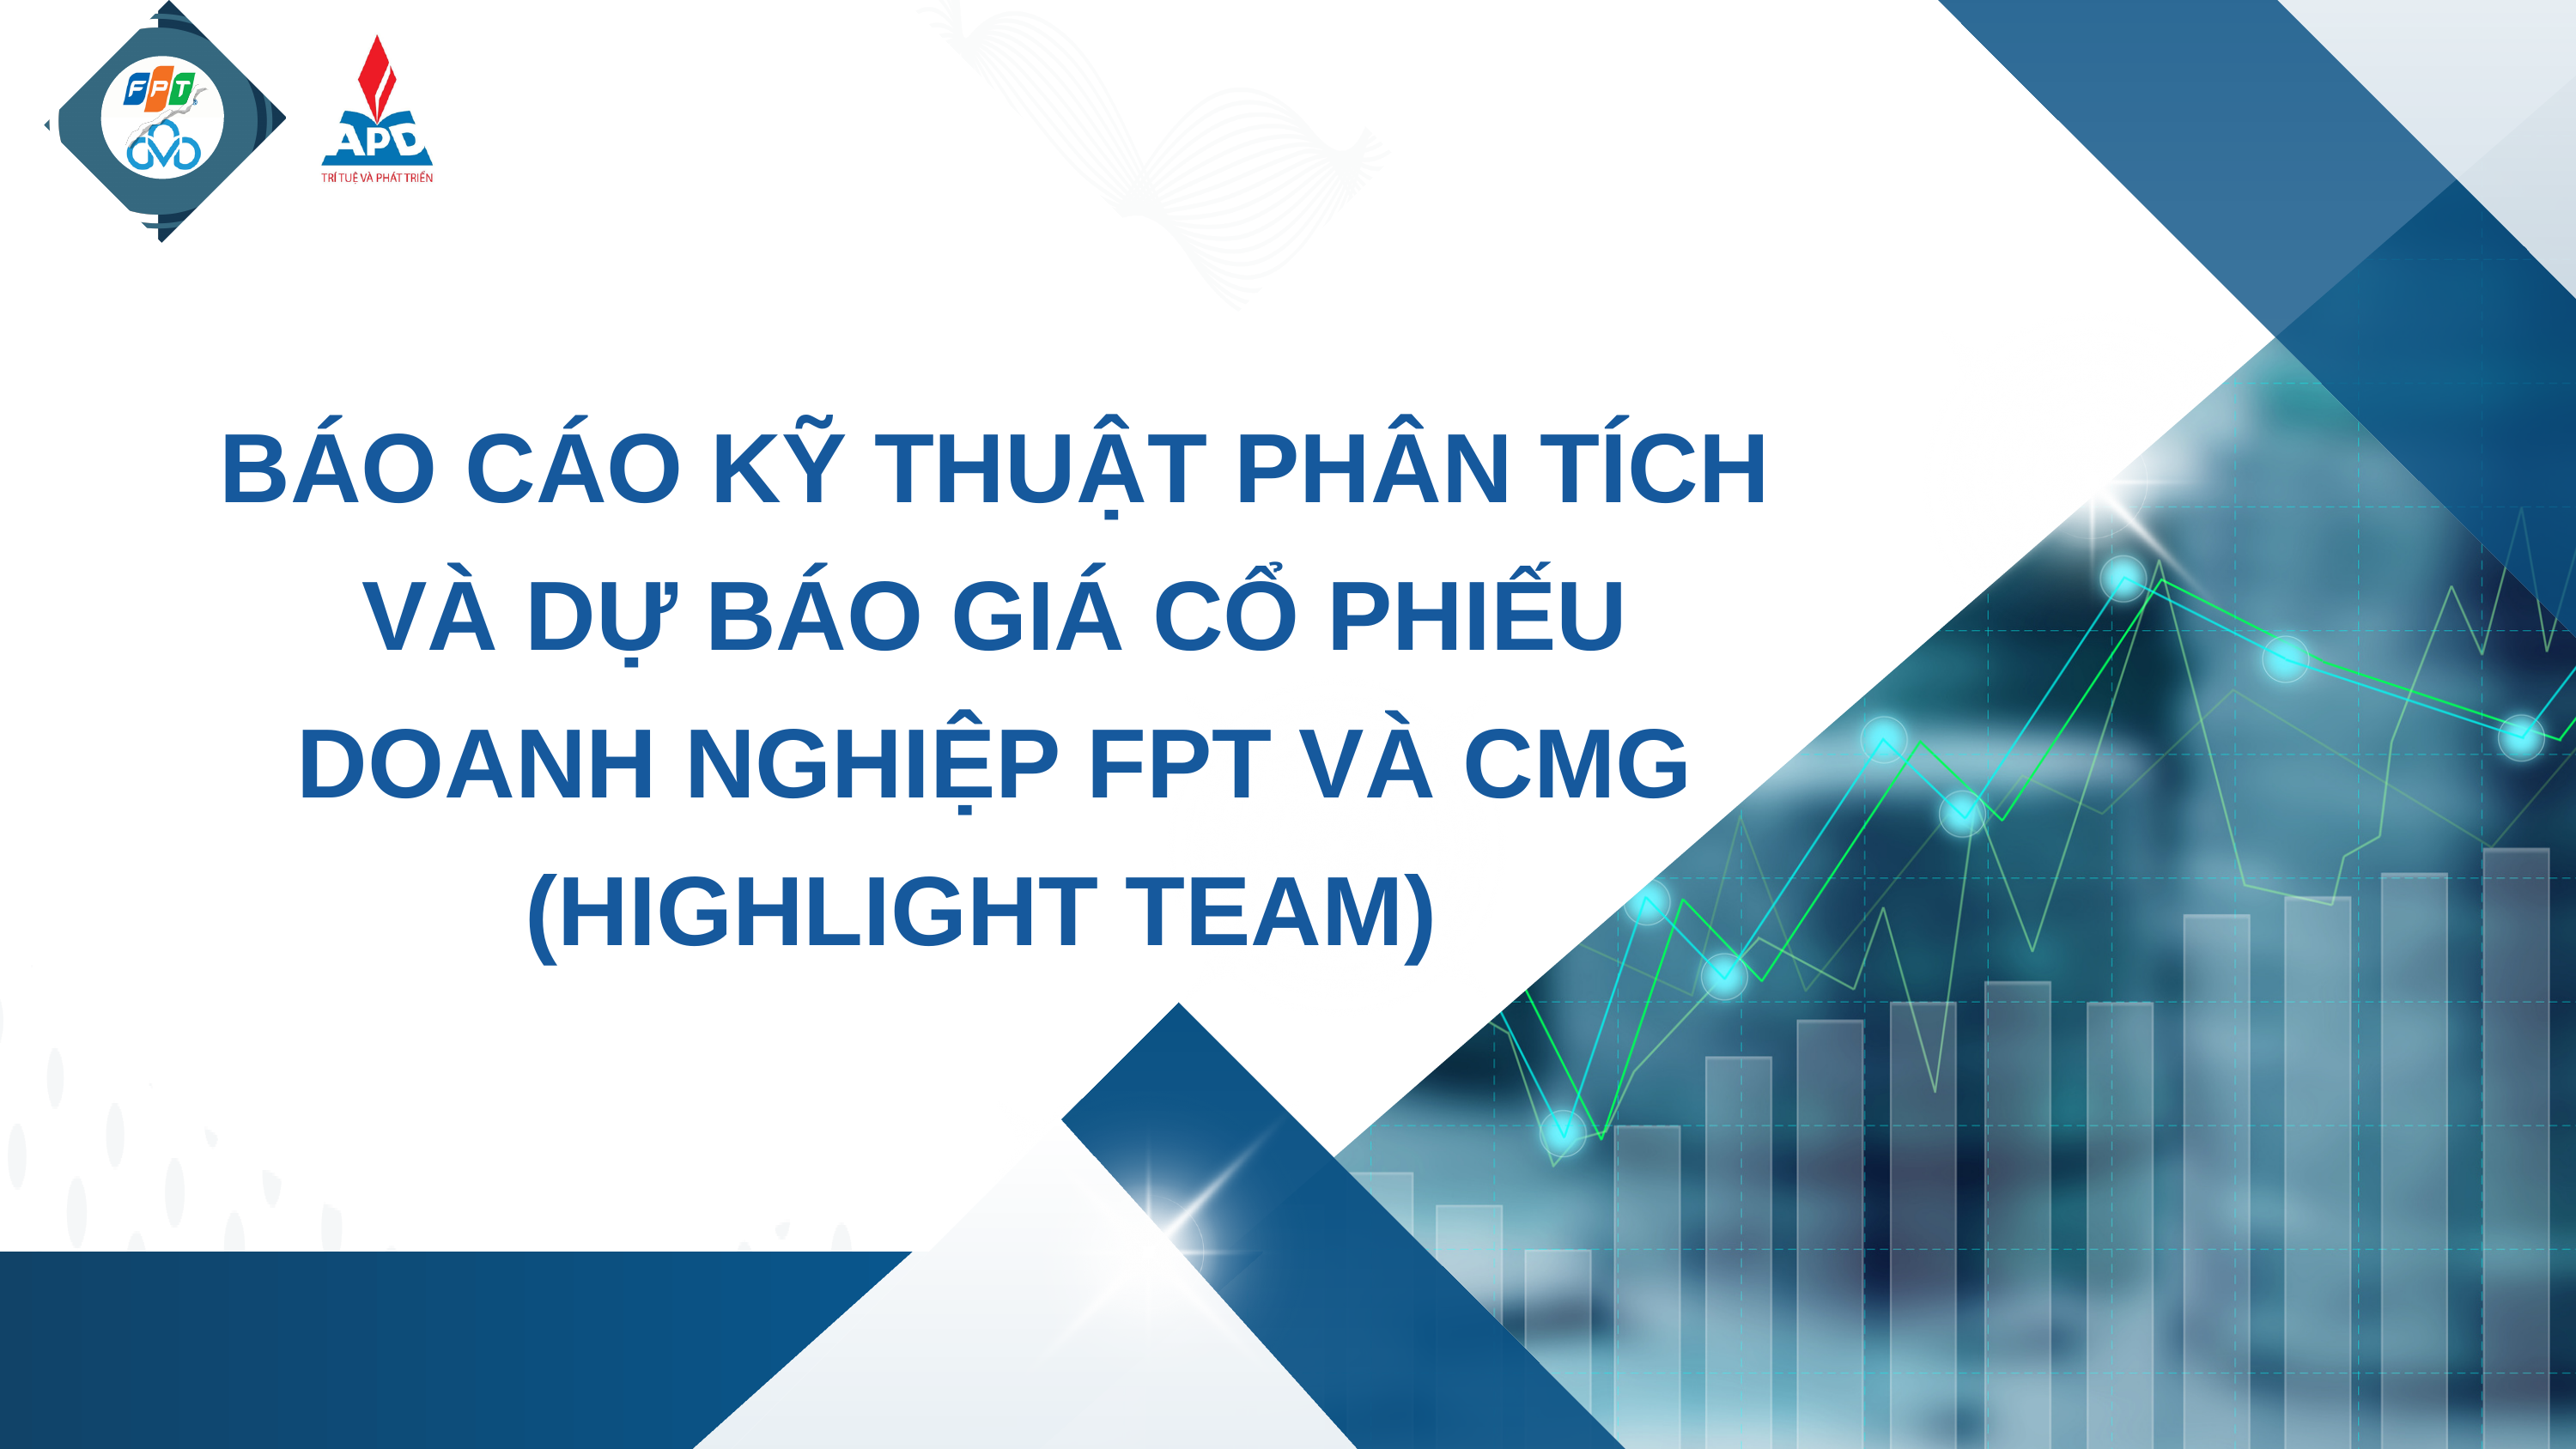

BÁO CÁO KỸ THUẬT PHÂN TÍCH VÀ DỰ BÁO GIÁ CỔ PHIẾU
DOANH NGHIỆP FPT VÀ CMG
(HIGHLIGHT TEAM)